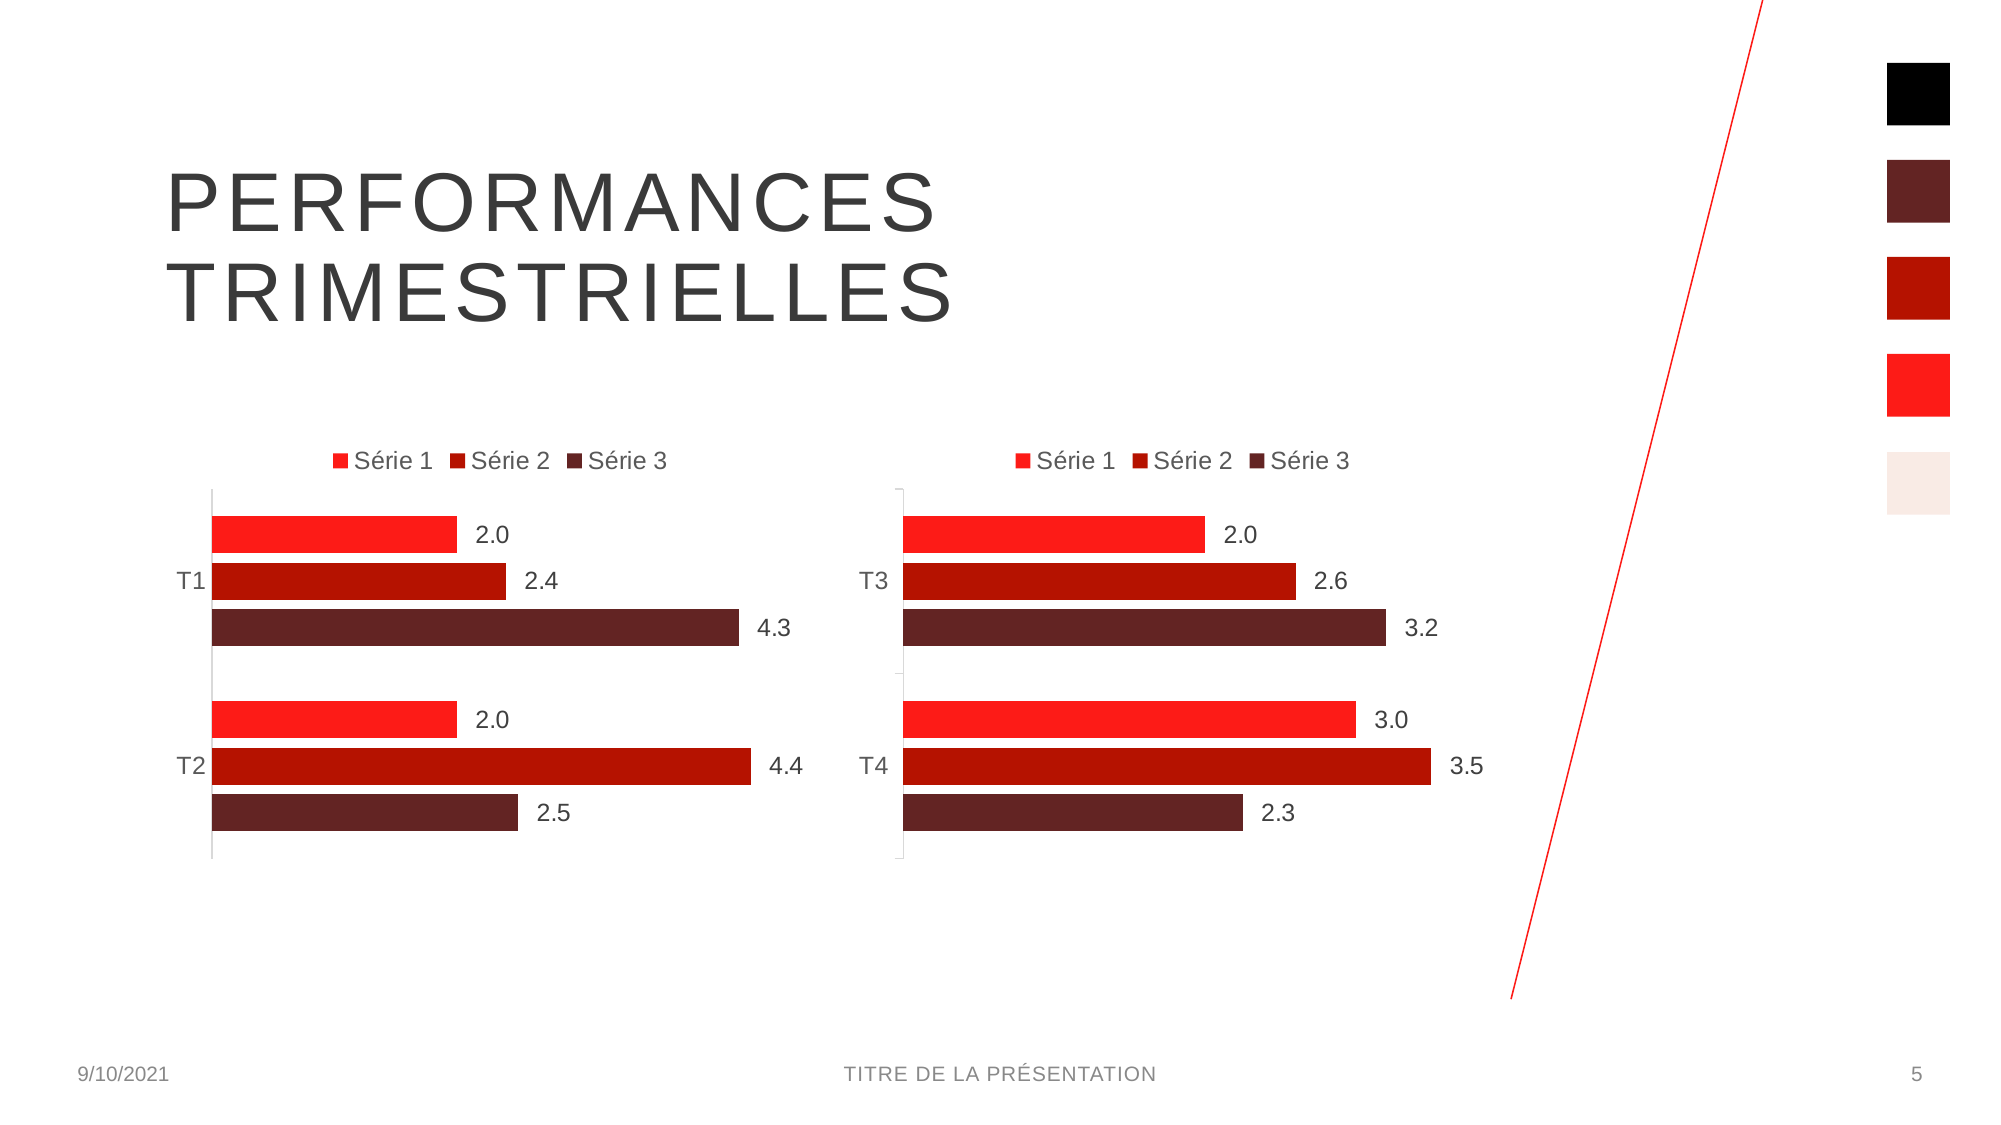

# PERFORMANCES TRIMESTRIELLES

### Chart

| Category | Série 3 | Série 2 | Série 1 |
|---|---|---|---|
| T2 | 2.5 | 4.4 | 2.0 |
| T1 | 4.3 | 2.4 | 2.0 |

### Chart

| Category | Série 3 | Série 2 | Série 1 |
|---|---|---|---|
| T4 | 2.25 | 3.5 | 3.0 |
| T3 | 3.2 | 2.6 | 2.0 |
9/10/2021
TITRE DE LA PRÉSENTATION
5